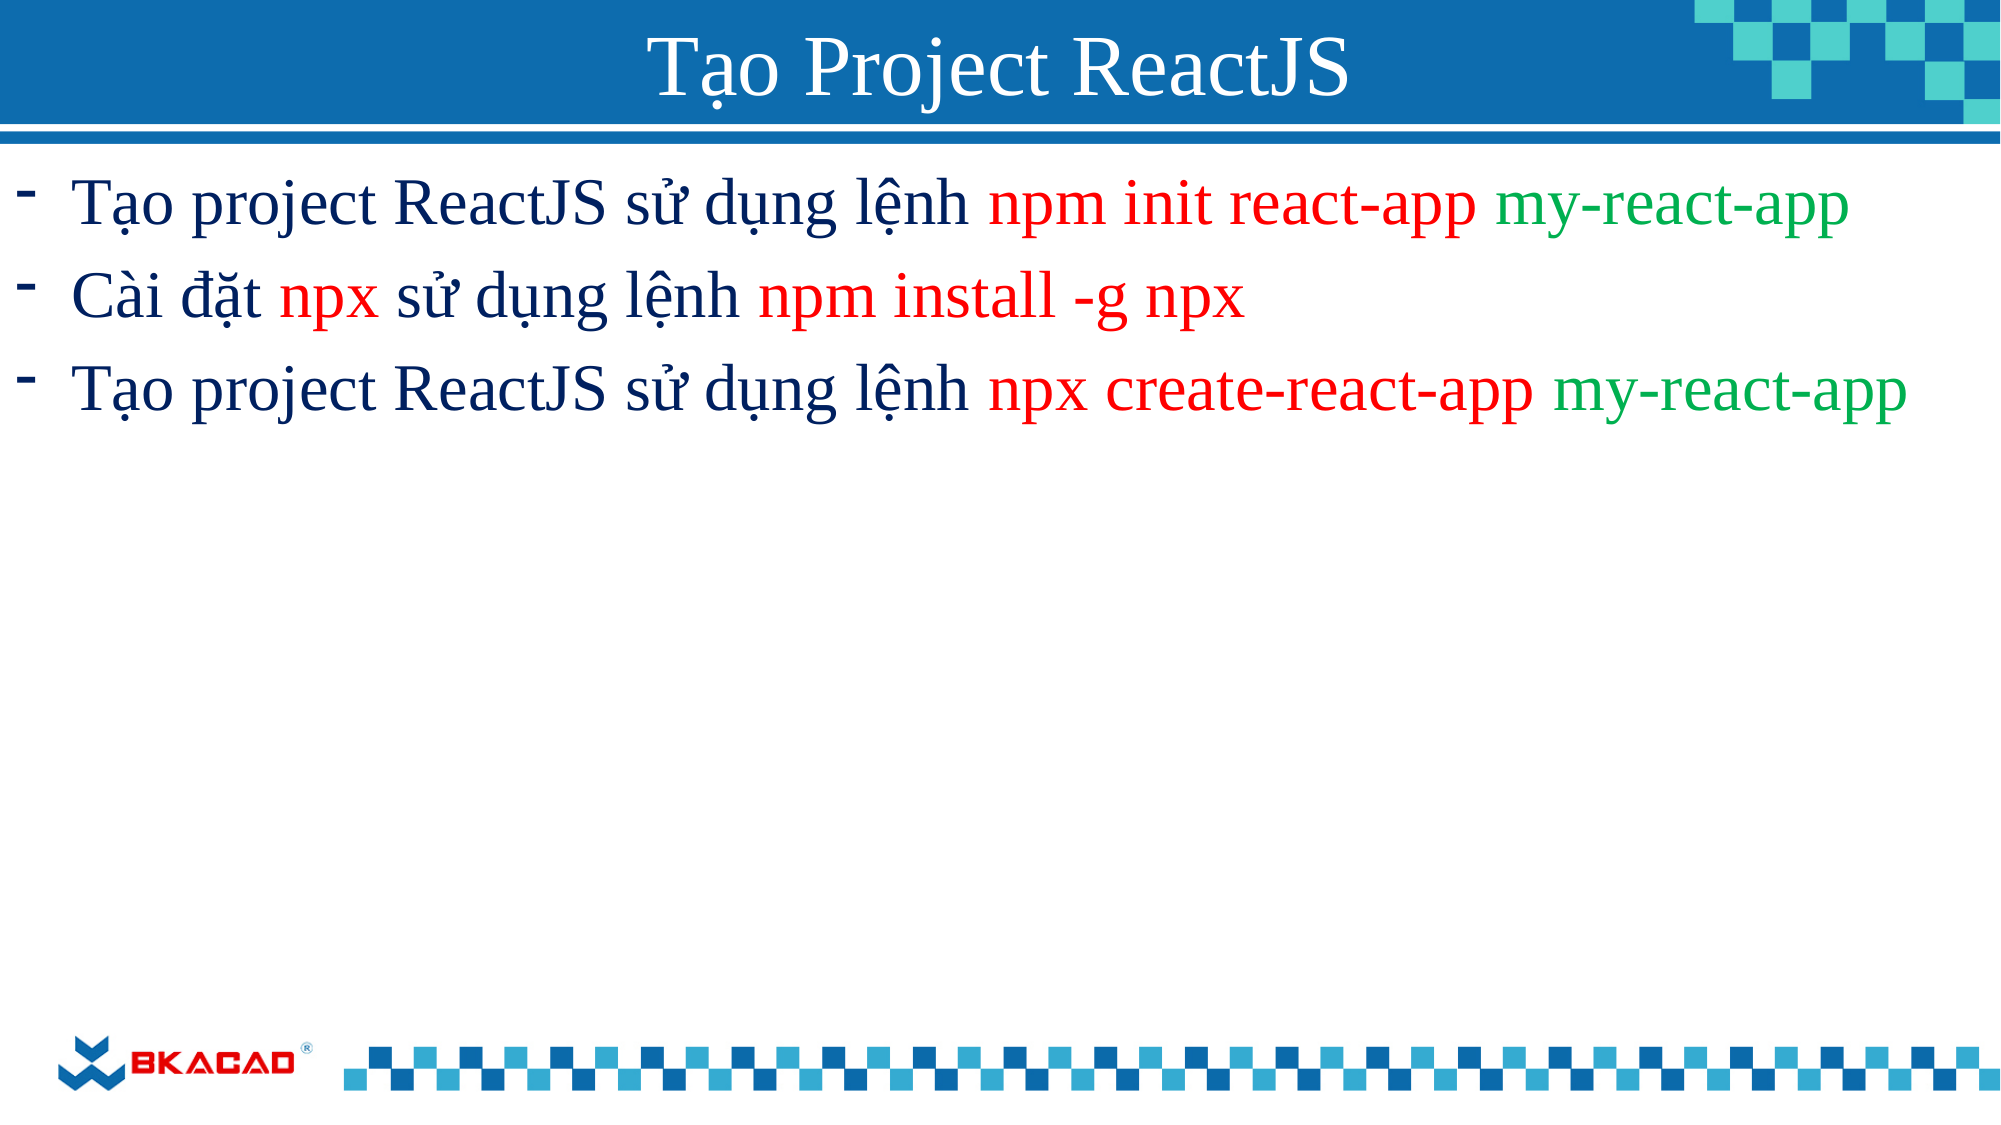

# Tạo Project ReactJS
Tạo project ReactJS sử dụng lệnh npm init react-app my-react-app
Cài đặt npx sử dụng lệnh npm install -g npx
Tạo project ReactJS sử dụng lệnh npx create-react-app my-react-app